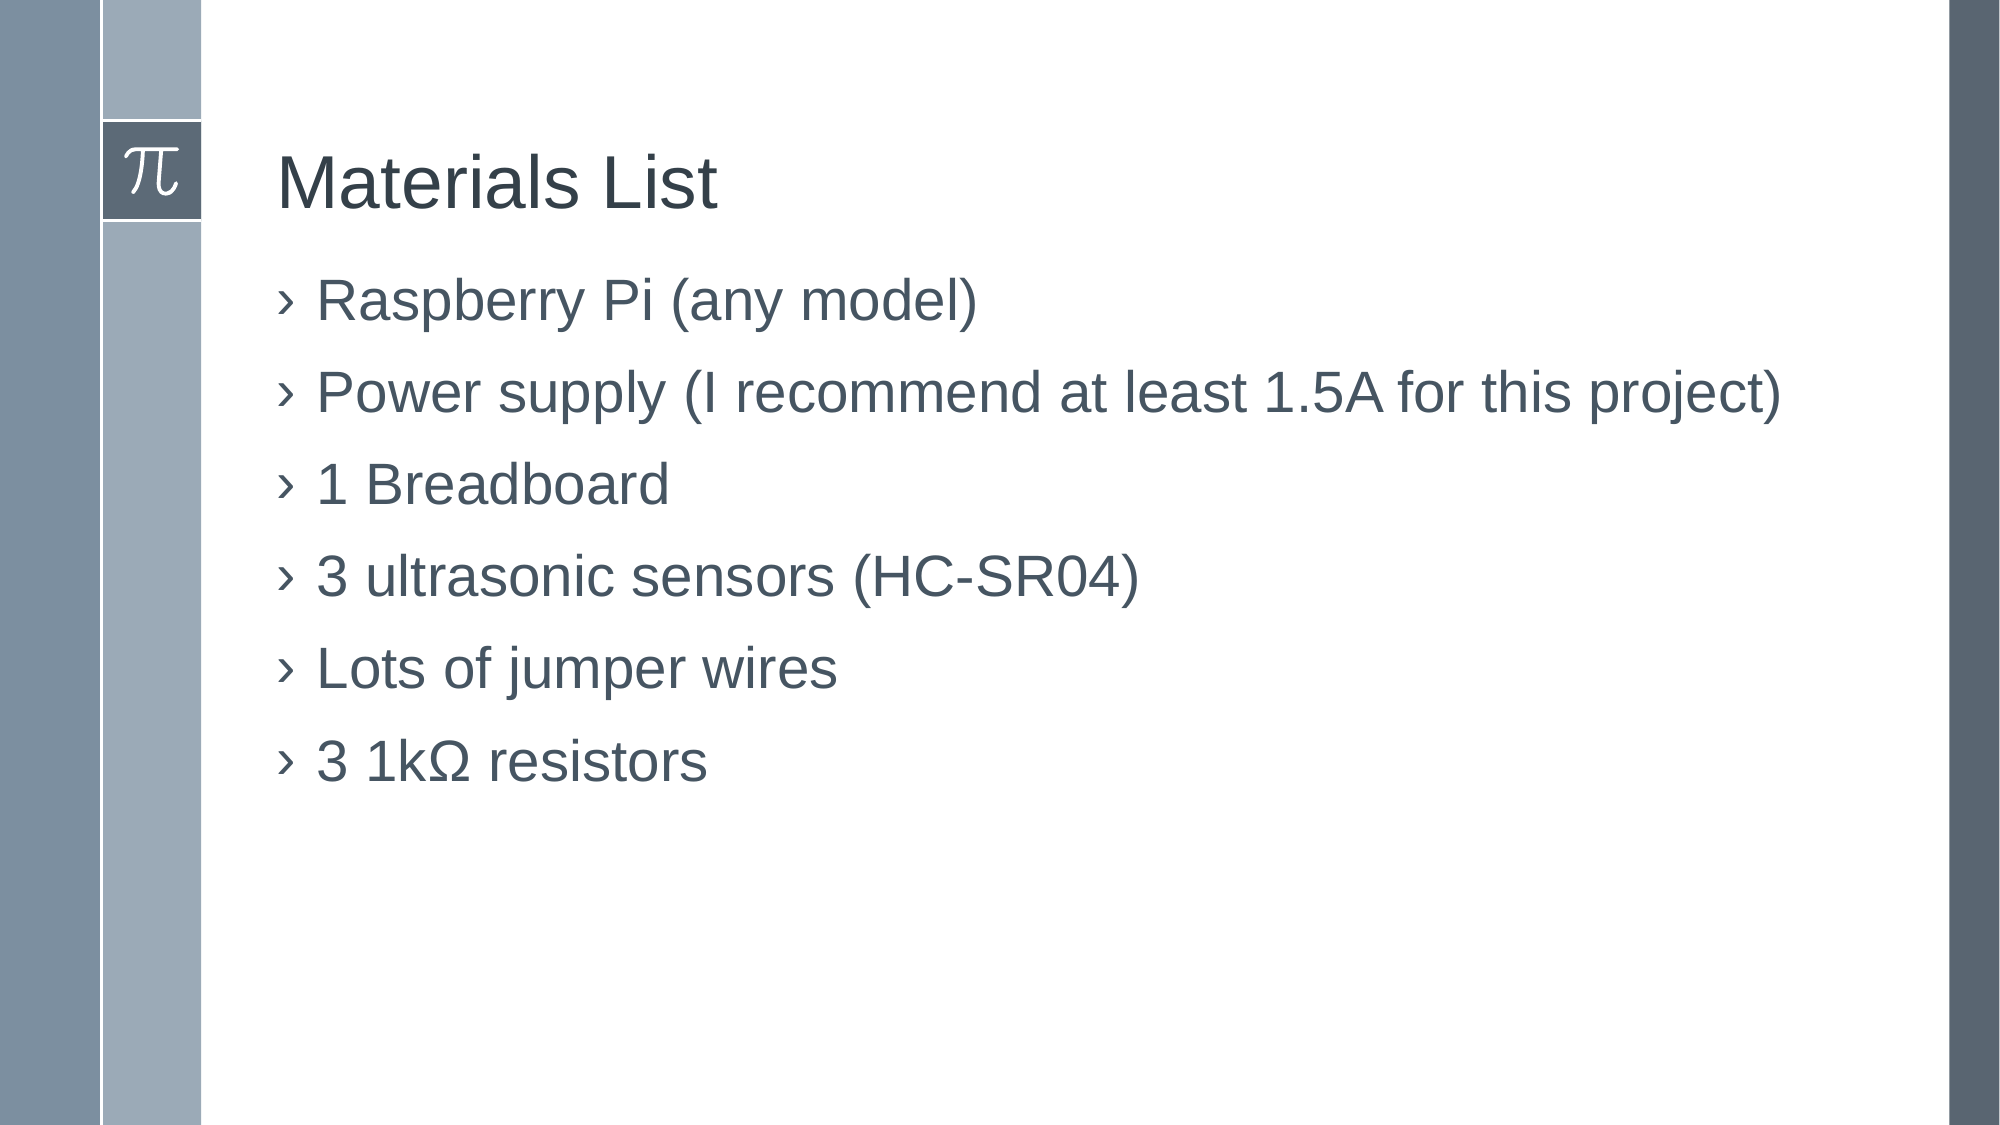

# Materials List
Raspberry Pi (any model)
Power supply (I recommend at least 1.5A for this project)
1 Breadboard
3 ultrasonic sensors (HC-SR04)
Lots of jumper wires
3 1kΩ resistors